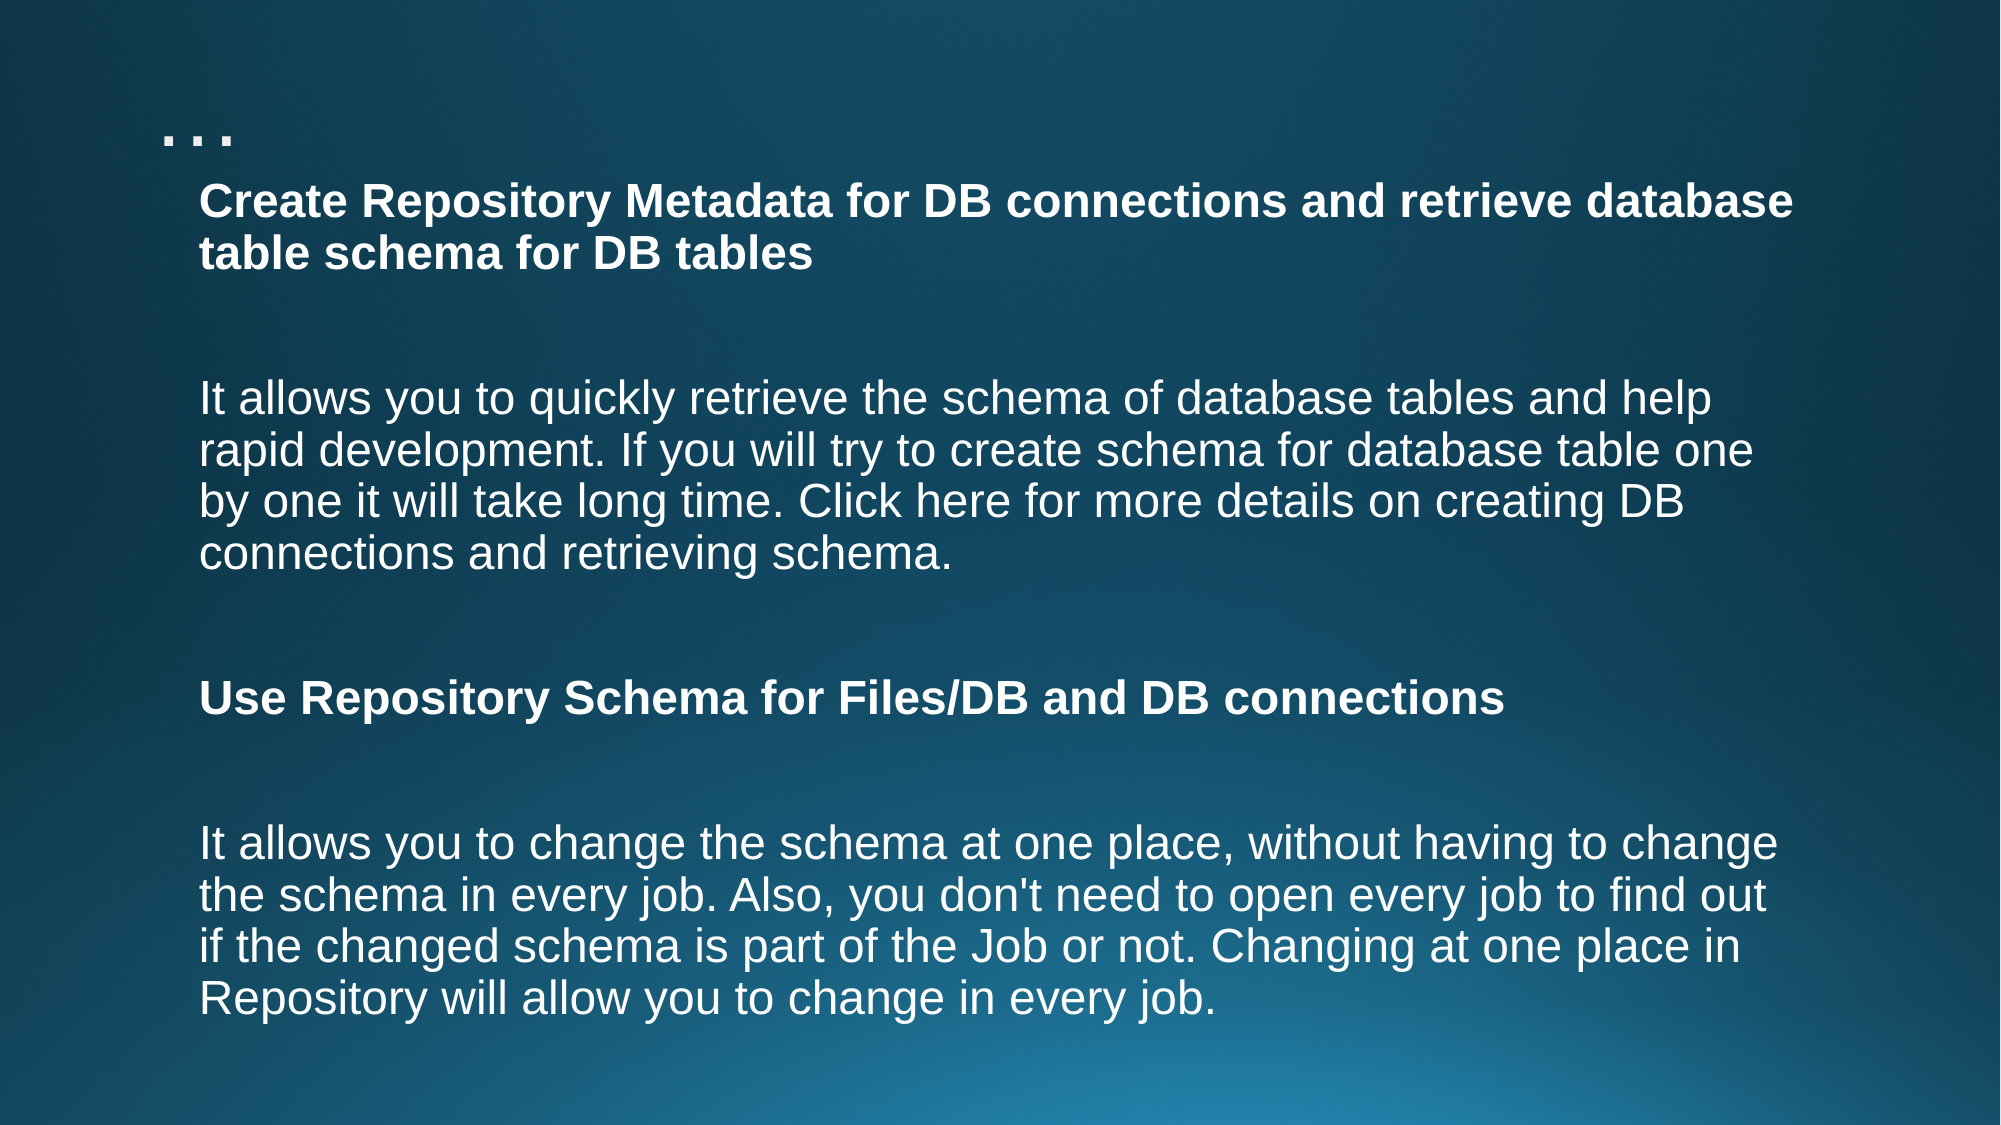

…
Create Repository Metadata for DB connections and retrieve database table schema for DB tables

It allows you to quickly retrieve the schema of database tables and help rapid development. If you will try to create schema for database table one by one it will take long time. Click here for more details on creating DB connections and retrieving schema.

Use Repository Schema for Files/DB and DB connections

It allows you to change the schema at one place, without having to change the schema in every job. Also, you don't need to open every job to find out if the changed schema is part of the Job or not. Changing at one place in Repository will allow you to change in every job.